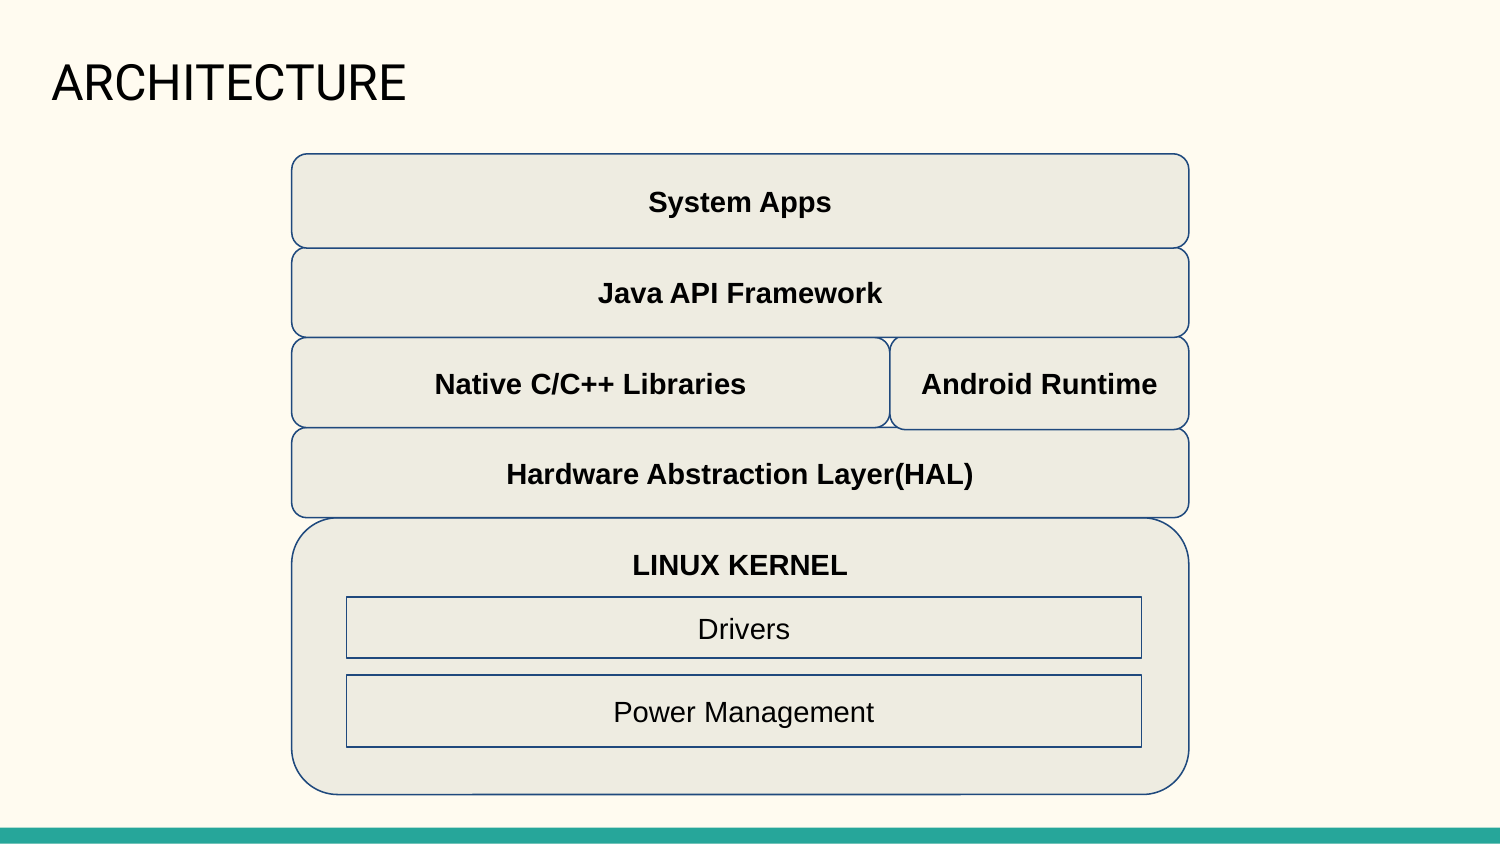

ARCHITECTURE

System Apps
Java API Framework
Android Runtime
Native C/C++ Libraries
Hardware Abstraction Layer(HAL)
LINUX KERNEL
Drivers
Power Management